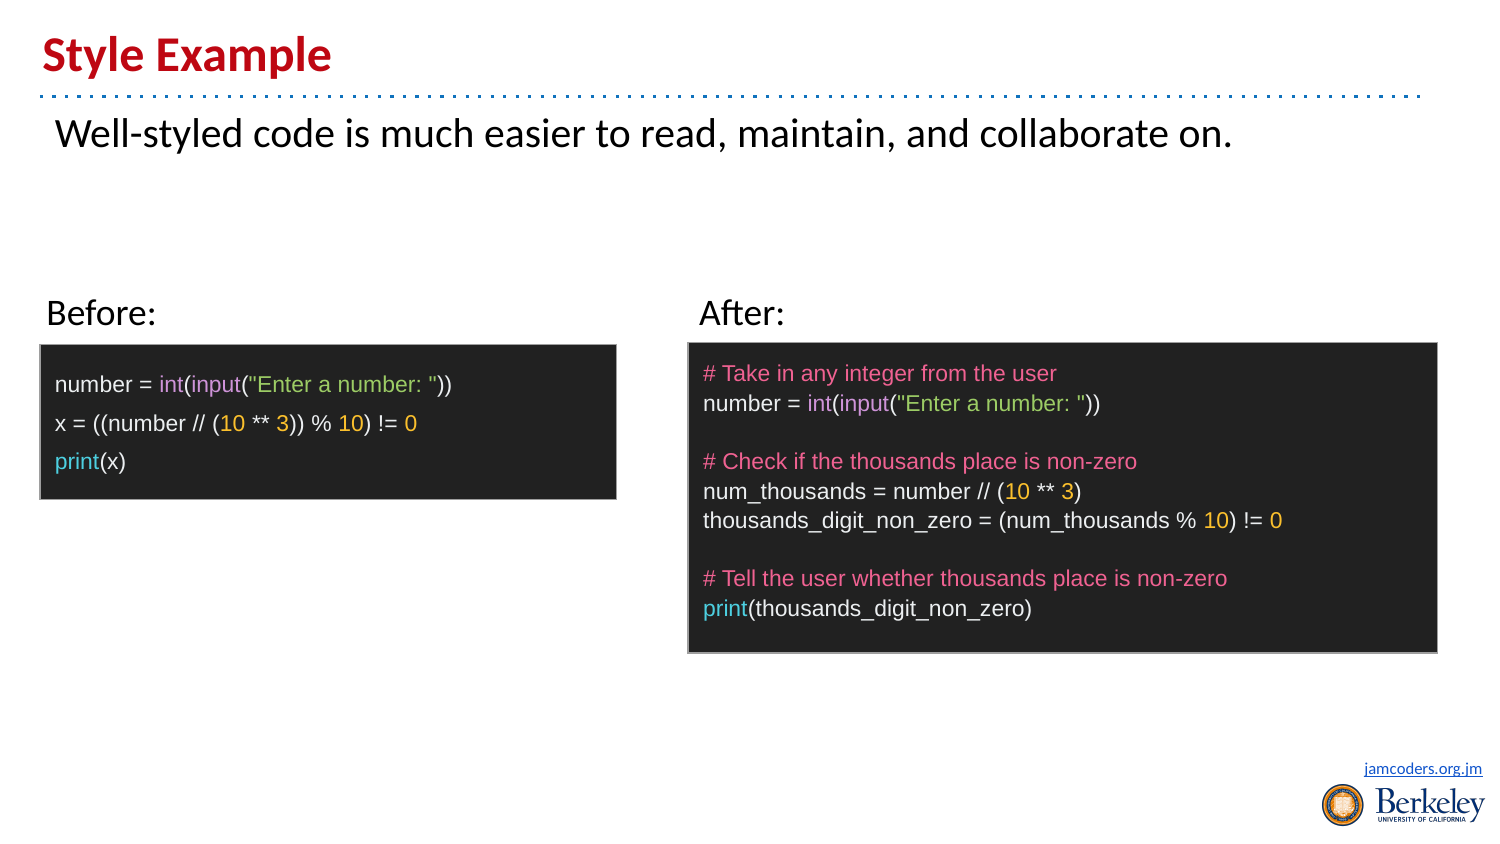

# Style Example
Well-styled code is much easier to read, maintain, and collaborate on.
Before:
After:
| # Take in any integer from the user number = int(input("Enter a number: ")) # Check if the thousands place is non-zero num\_thousands = number // (10 \*\* 3) thousands\_digit\_non\_zero = (num\_thousands % 10) != 0 # Tell the user whether thousands place is non-zero print(thousands\_digit\_non\_zero) |
| --- |
| number = int(input("Enter a number: ")) x = ((number // (10 \*\* 3)) % 10) != 0 print(x) |
| --- |